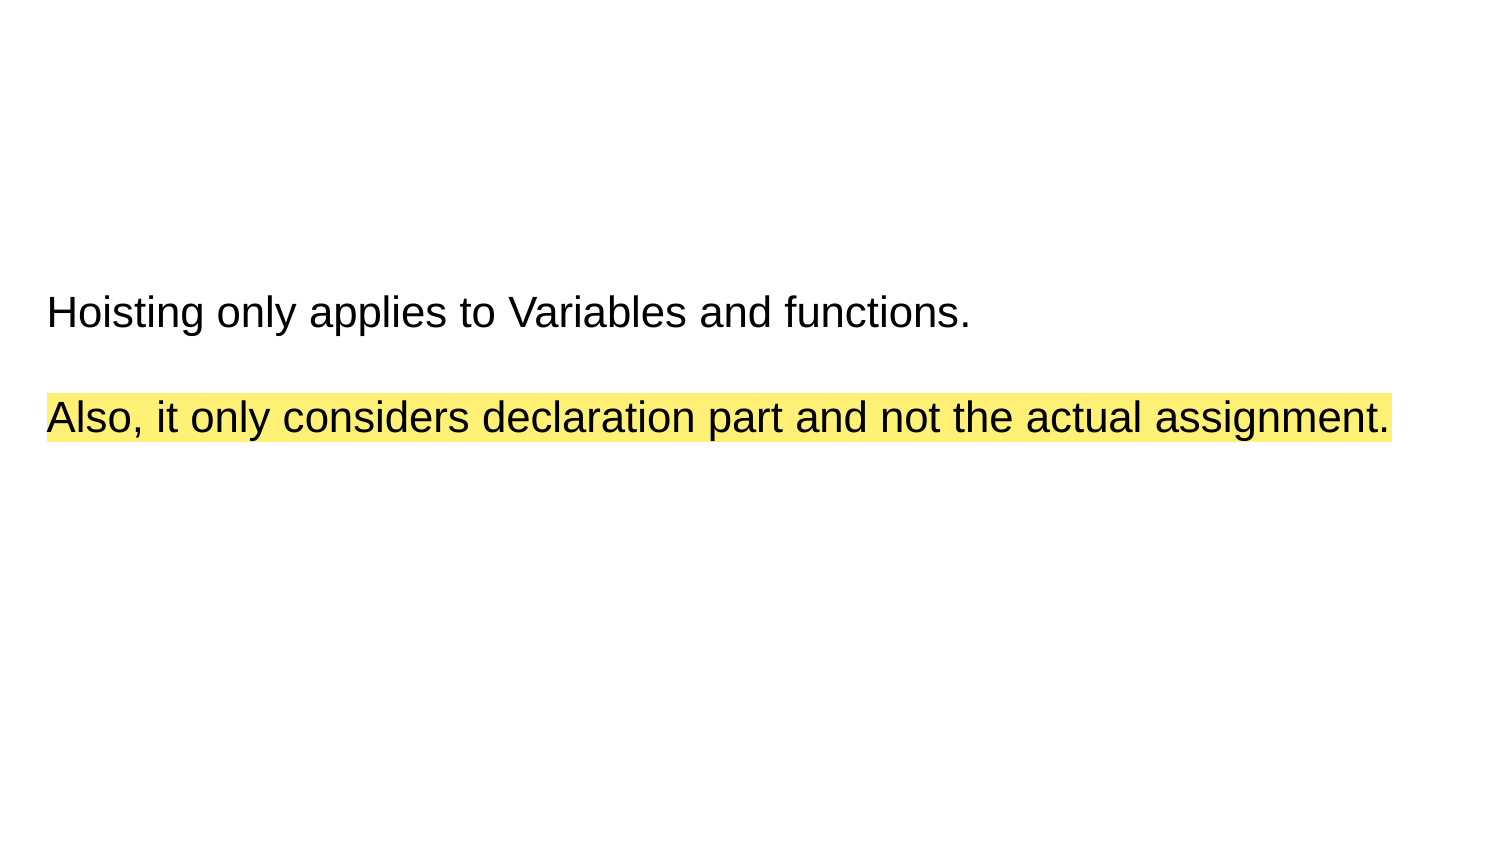

# Hoisting only applies to Variables and functions.

Also, it only considers declaration part and not the actual assignment.